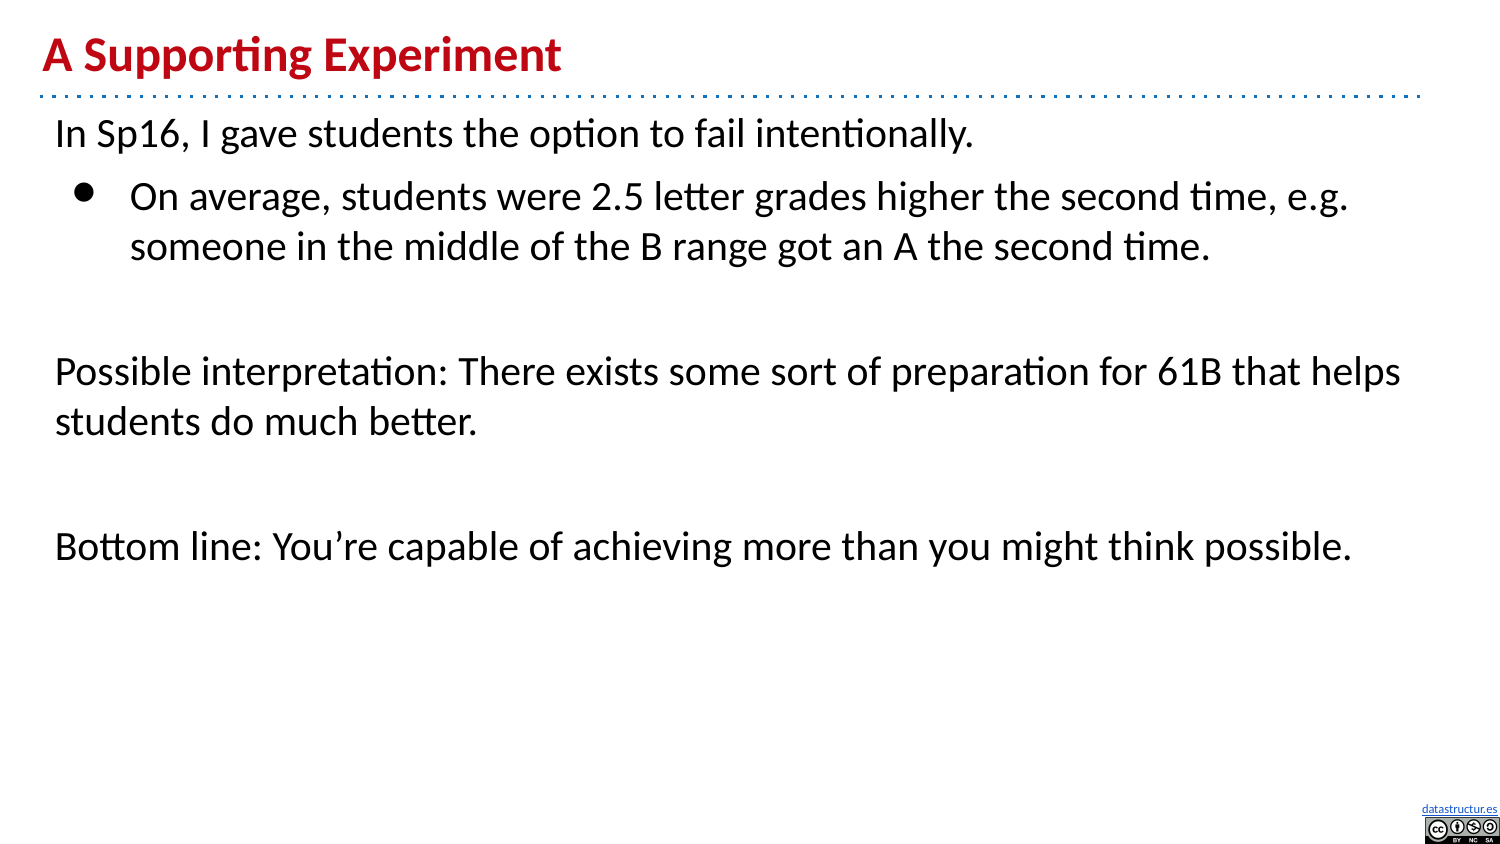

# A Supporting Experiment
In Sp16, I gave students the option to fail intentionally.
On average, students were 2.5 letter grades higher the second time, e.g. someone in the middle of the B range got an A the second time.

Possible interpretation: There exists some sort of preparation for 61B that helps students do much better.

Bottom line: You’re capable of achieving more than you might think possible.